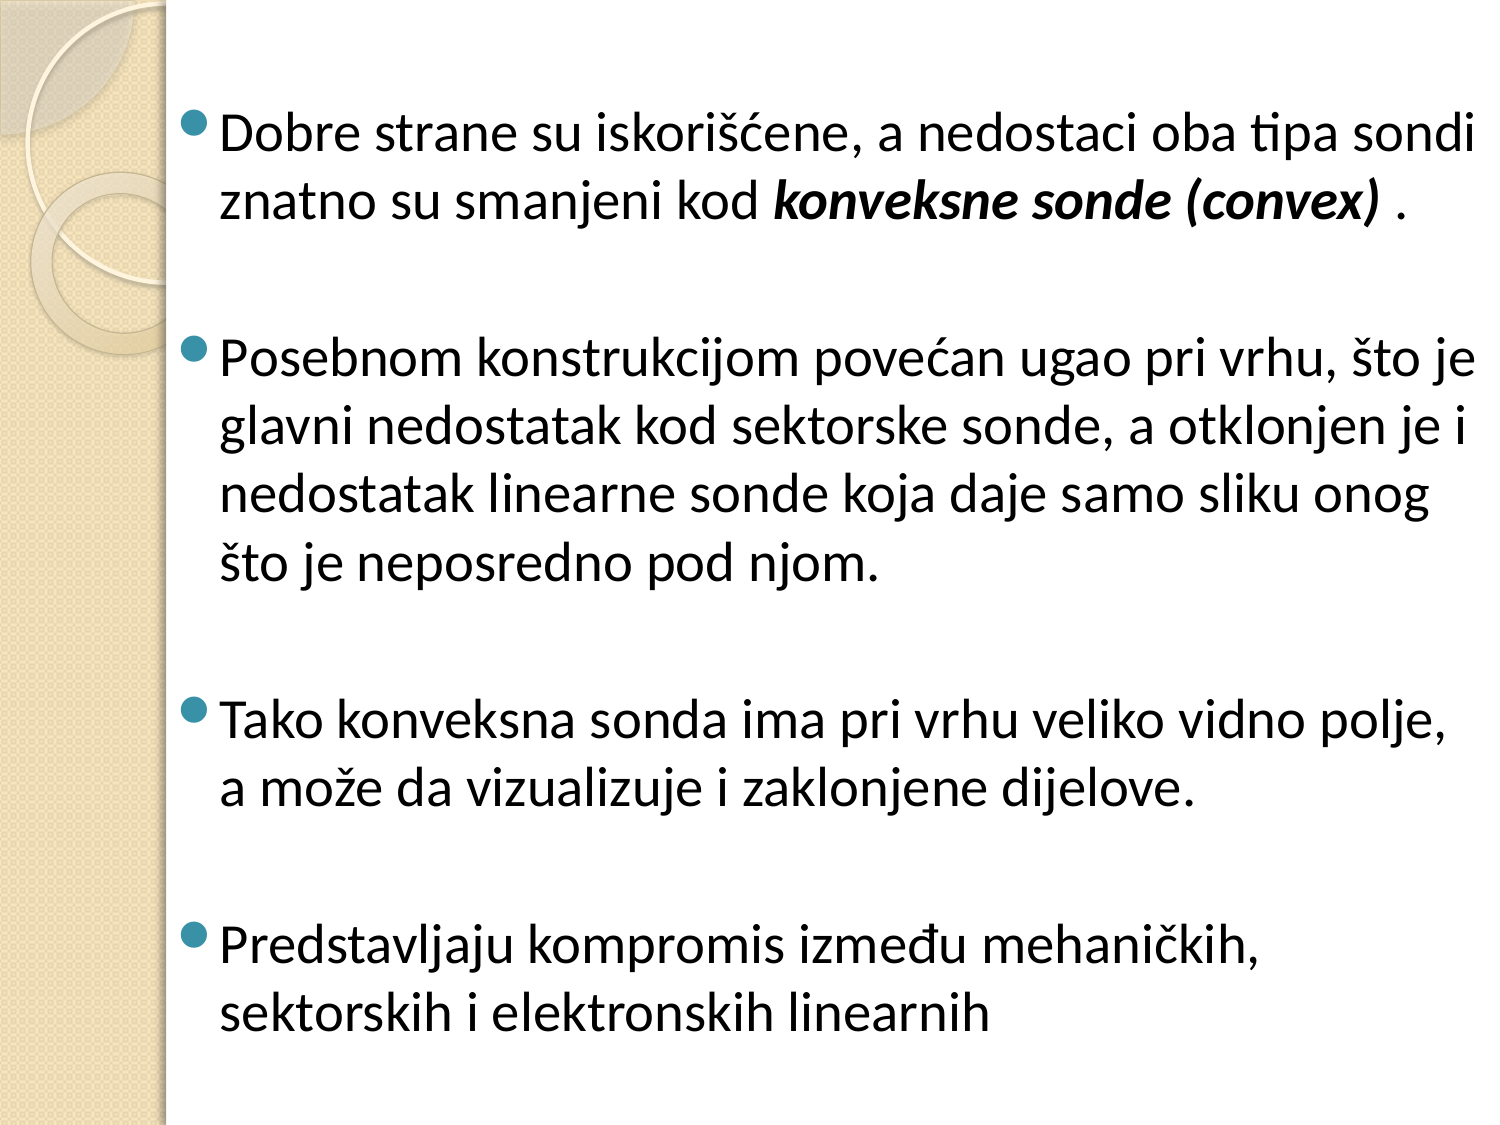

Dobre strane su iskorišćene, a nedostaci oba tipa sondi znatno su smanjeni kod konveksne sonde (convex) .

Posebnom konstrukcijom povećan ugao pri vrhu, što je glavni nedostatak kod sektorske sonde, a otklonjen je i nedostatak linearne sonde koja daje samo sliku onog što je neposredno pod njom.

Tako konveksna sonda ima pri vrhu veliko vidno polje, a može da vizualizuje i zaklonjene dijelove.

Predstavljaju kompromis između mehaničkih, sektorskih i elektronskih linearnih